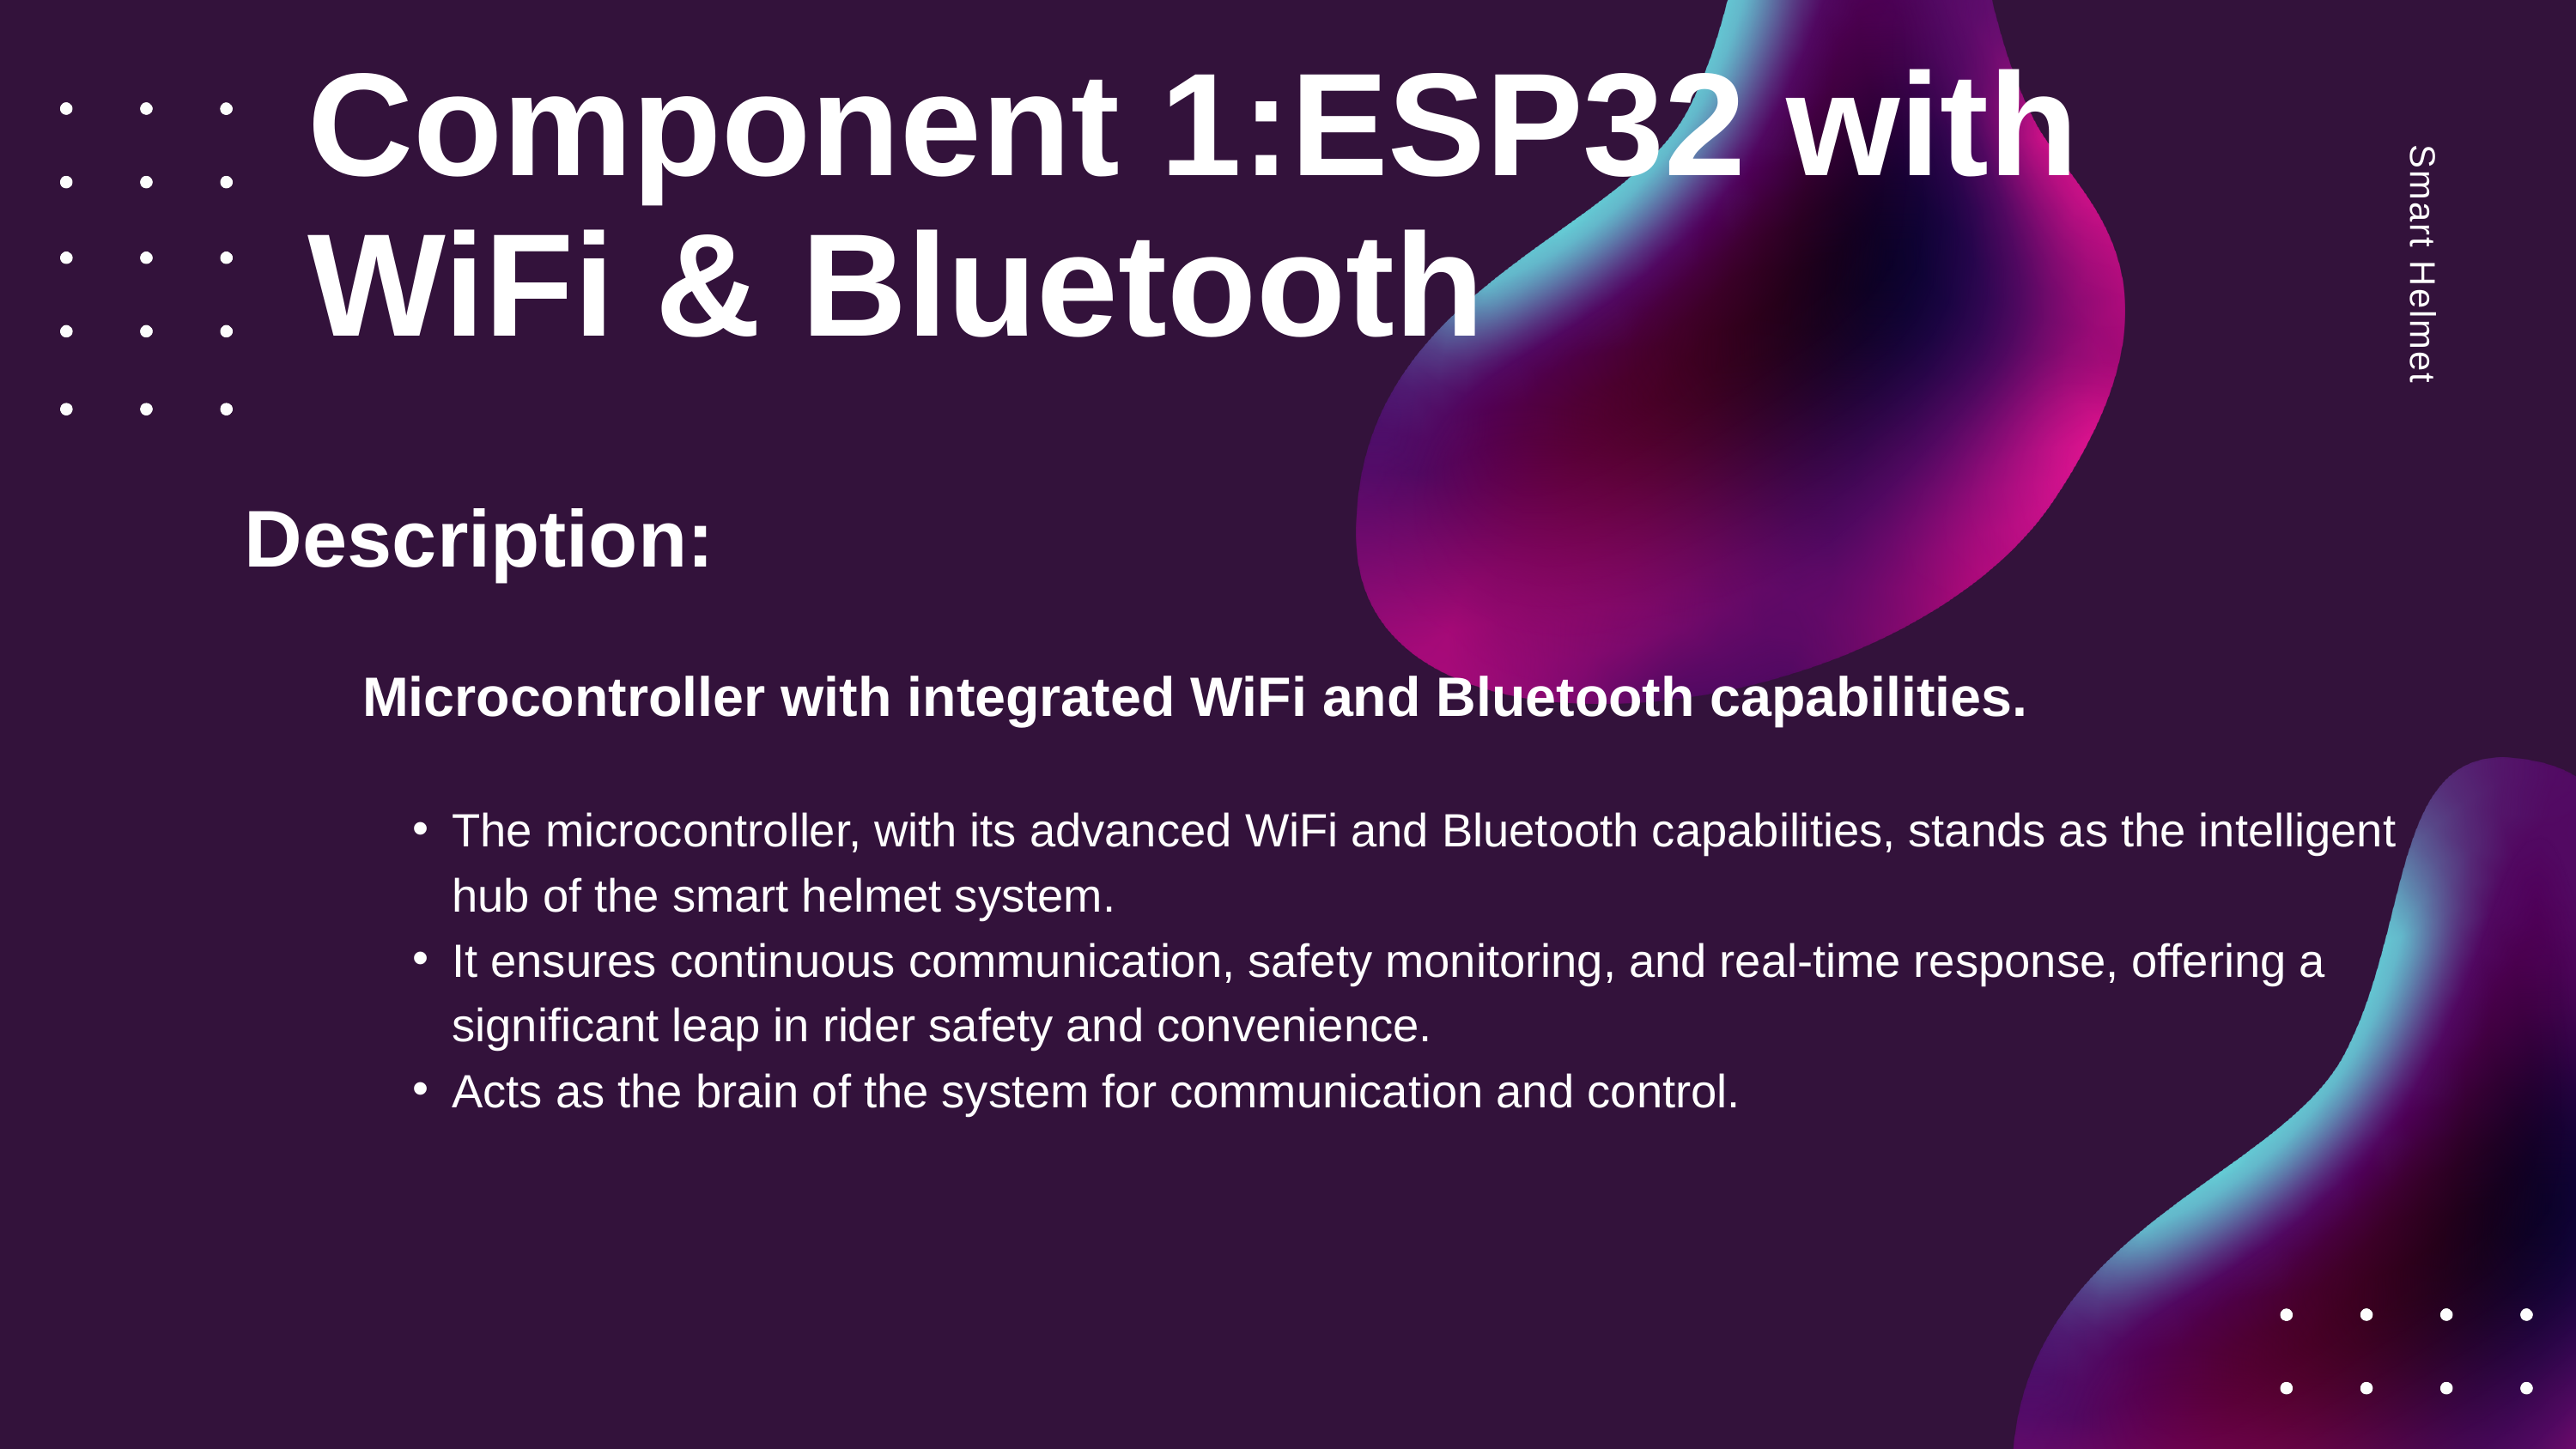

Component 1:ESP32 with WiFi & Bluetooth

Smart Helmet
Description:

 Microcontroller with integrated WiFi and Bluetooth capabilities.

The microcontroller, with its advanced WiFi and Bluetooth capabilities, stands as the intelligent hub of the smart helmet system.
It ensures continuous communication, safety monitoring, and real-time response, offering a significant leap in rider safety and convenience.
Acts as the brain of the system for communication and control.